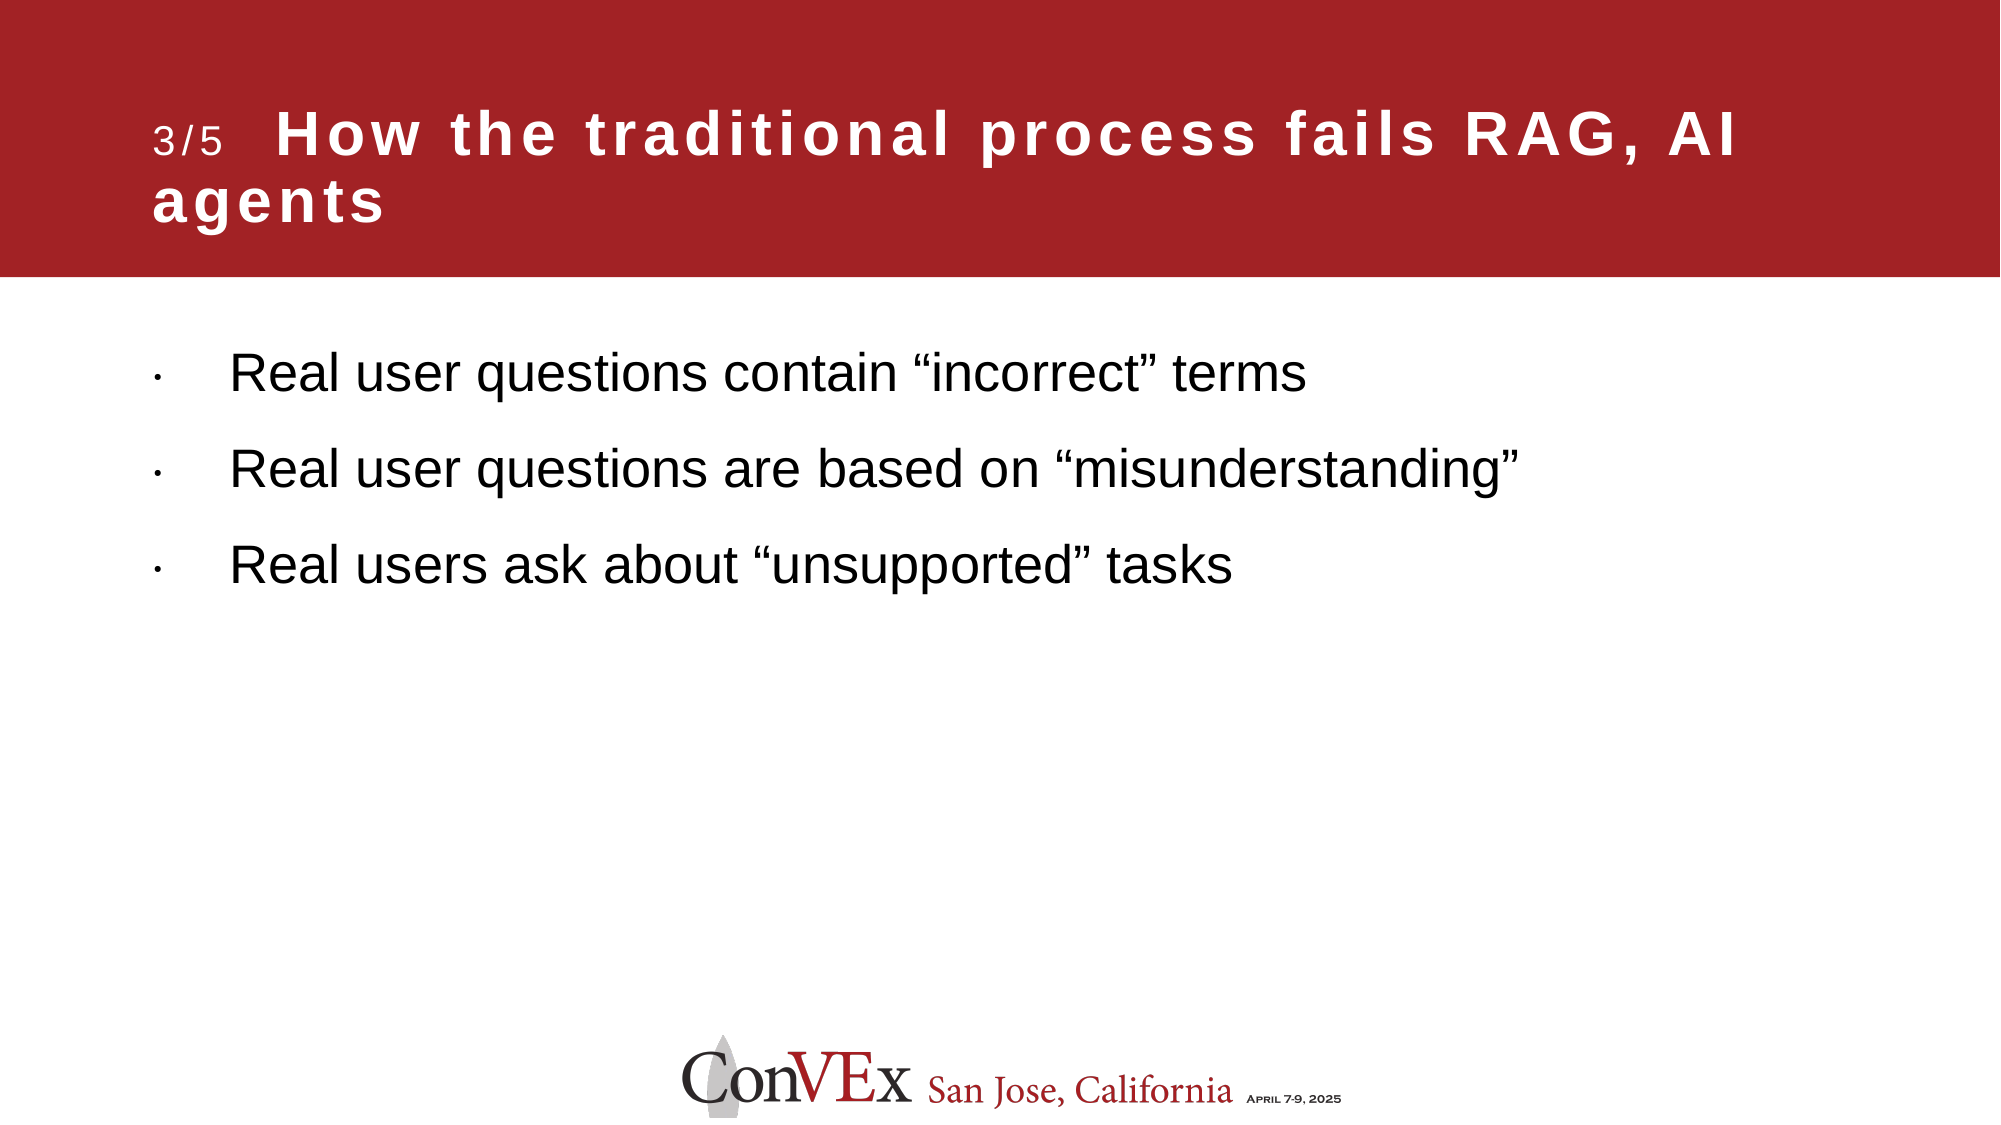

# 3/5  How the traditional process fails RAG, AI agents
Real user questions contain “incorrect” terms
Real user questions are based on “misunderstanding”
Real users ask about “unsupported” tasks